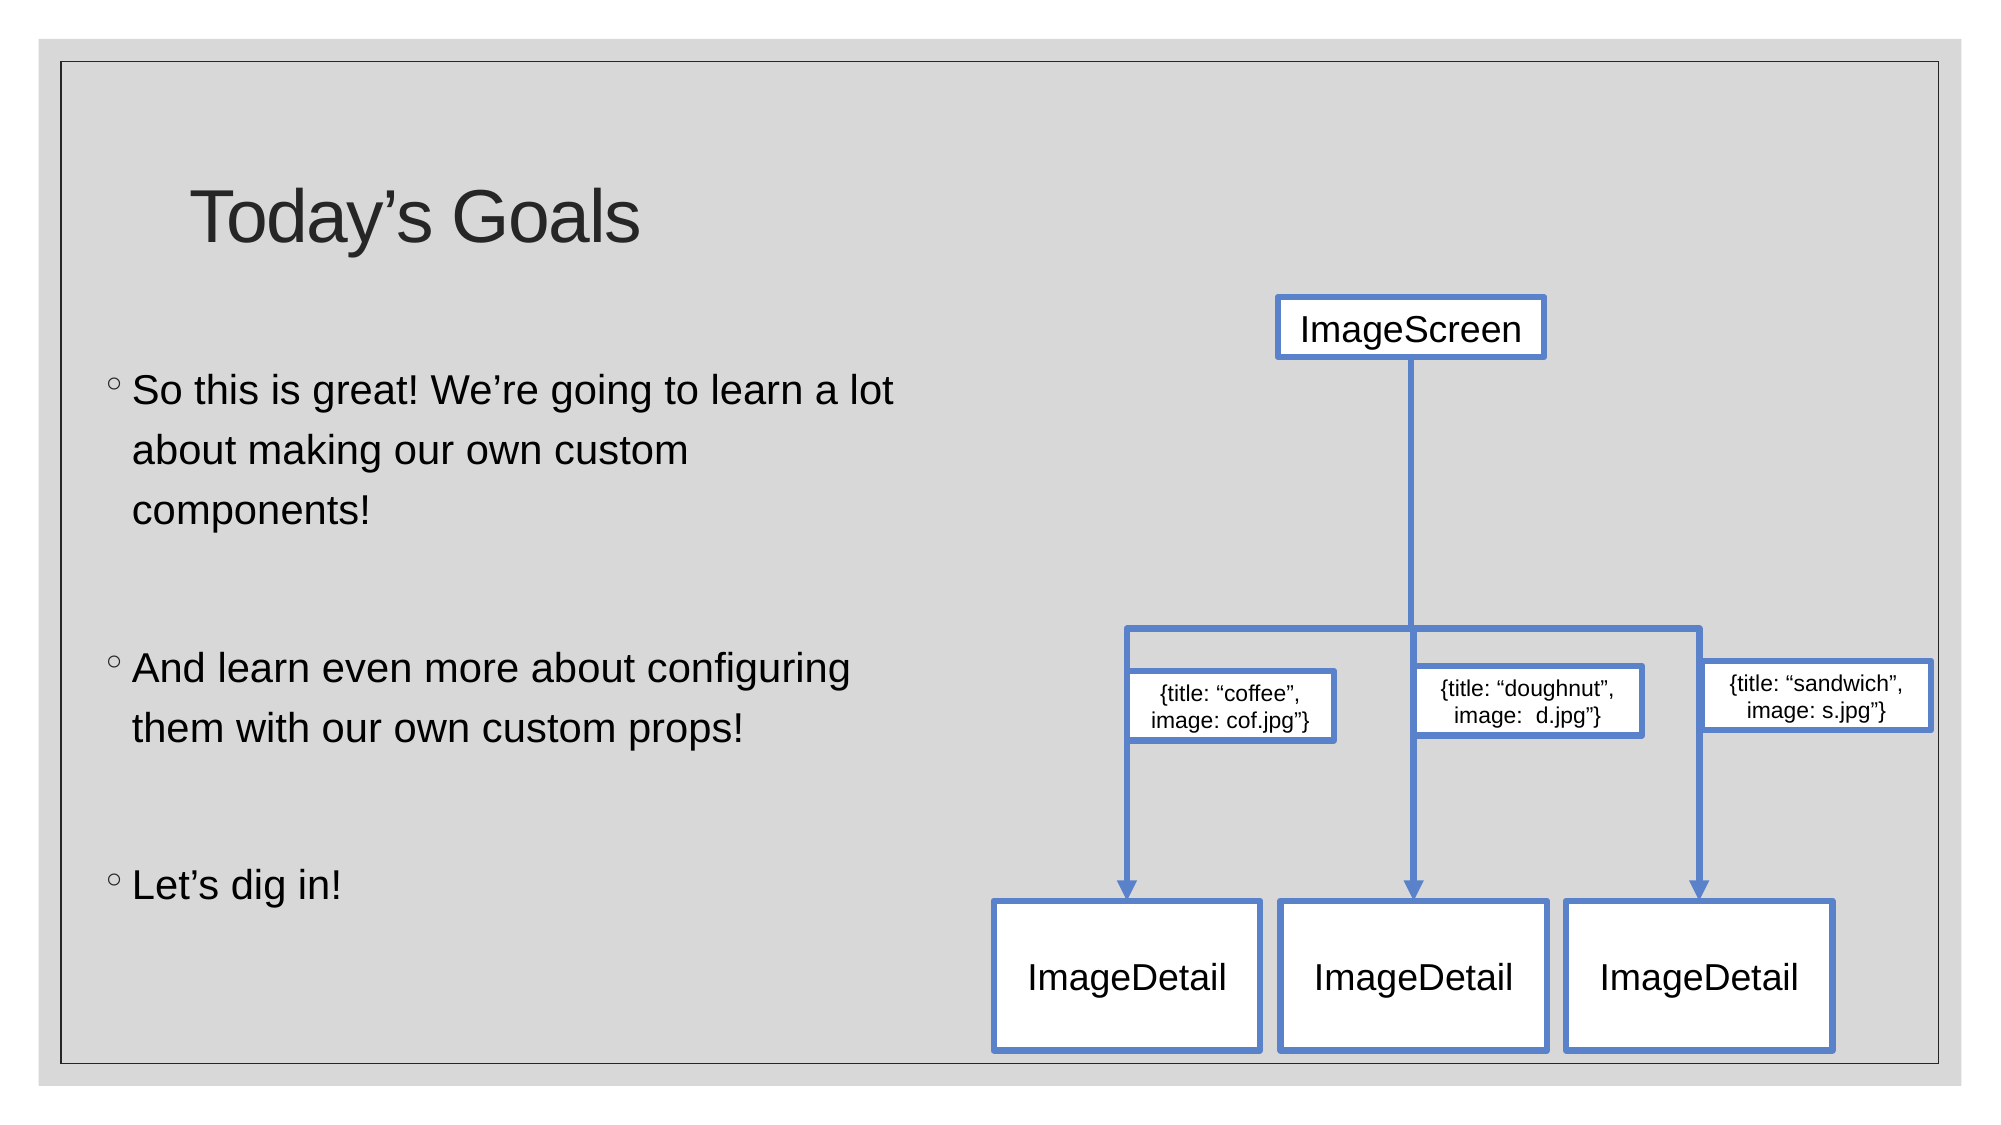

# Today’s Goals
ImageScreen
So this is great! We’re going to learn a lot about making our own custom components!

And learn even more about configuring them with our own custom props!

Let’s dig in!

{title: “sandwich”,
image: s.jpg”}
{title: “doughnut”,
image:  d.jpg”}
{title: “coffee”,
image: cof.jpg”}

ImageDetail

ImageDetail

ImageDetail